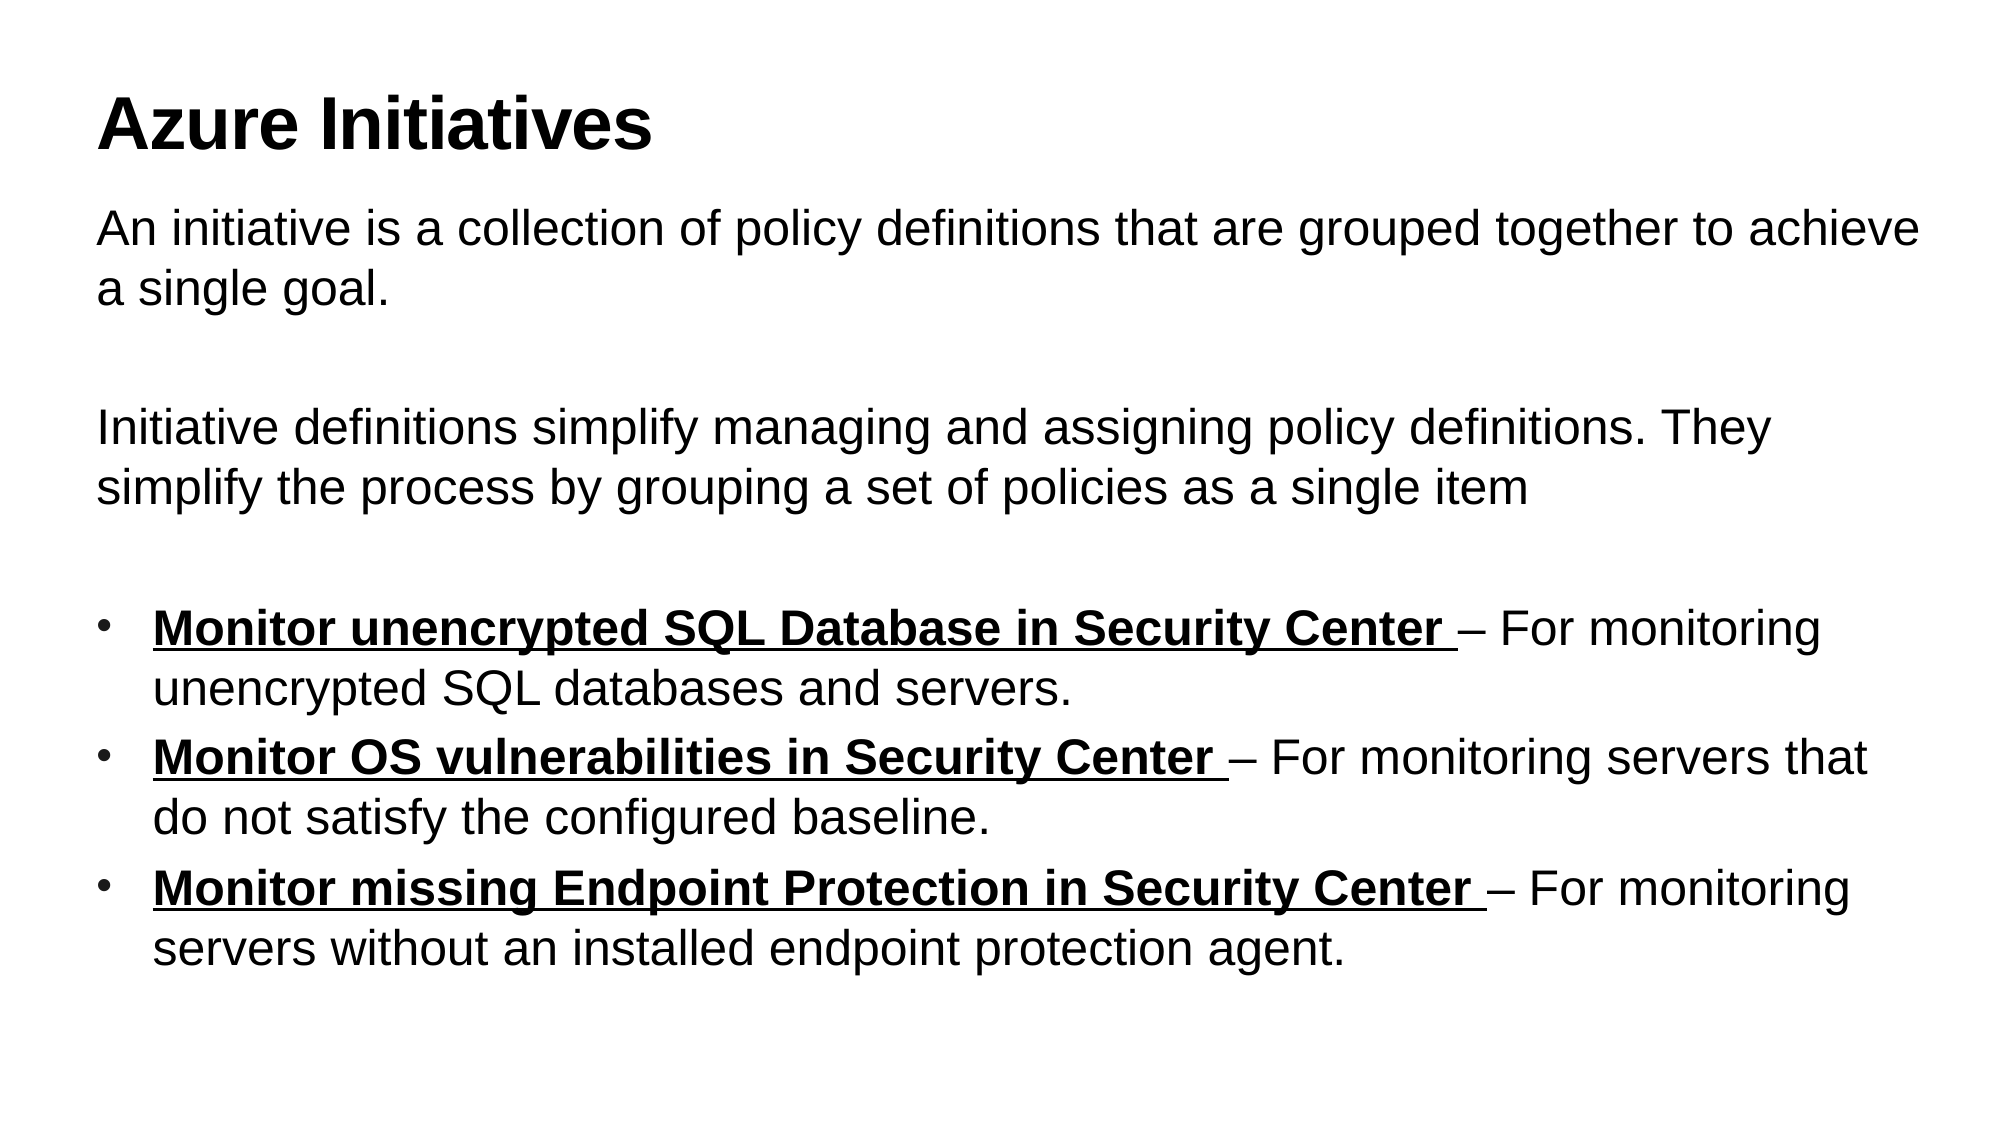

# Azure Initiatives
An initiative is a collection of policy definitions that are grouped together to achieve a single goal.

Initiative definitions simplify managing and assigning policy definitions. They simplify the process by grouping a set of policies as a single item

Monitor unencrypted SQL Database in Security Center – For monitoring unencrypted SQL databases and servers.
Monitor OS vulnerabilities in Security Center – For monitoring servers that do not satisfy the configured baseline.
Monitor missing Endpoint Protection in Security Center – For monitoring servers without an installed endpoint protection agent.